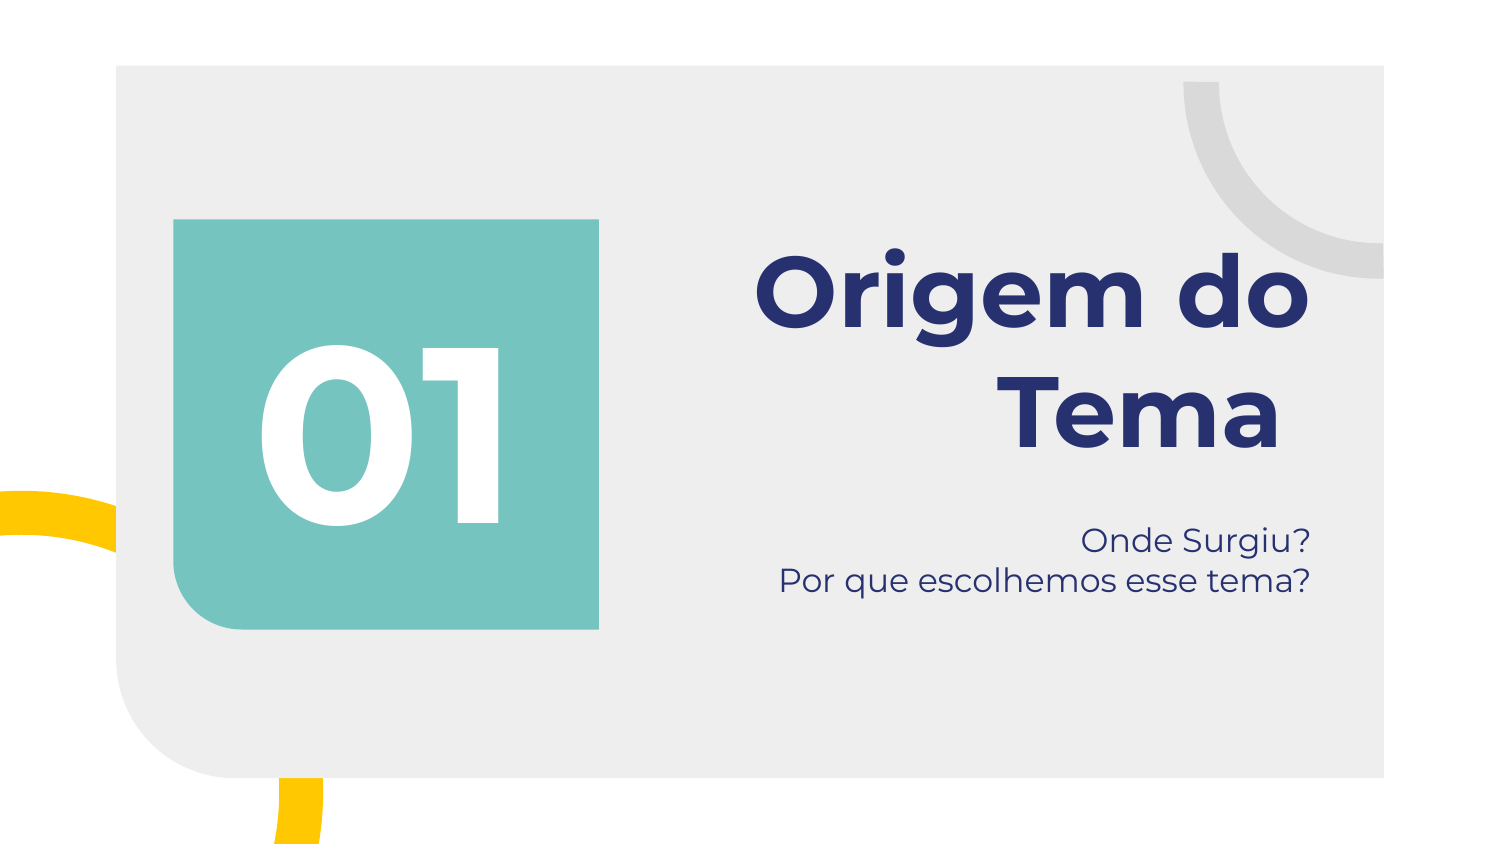

# Origem do Tema
01
Onde Surgiu?
Por que escolhemos esse tema?